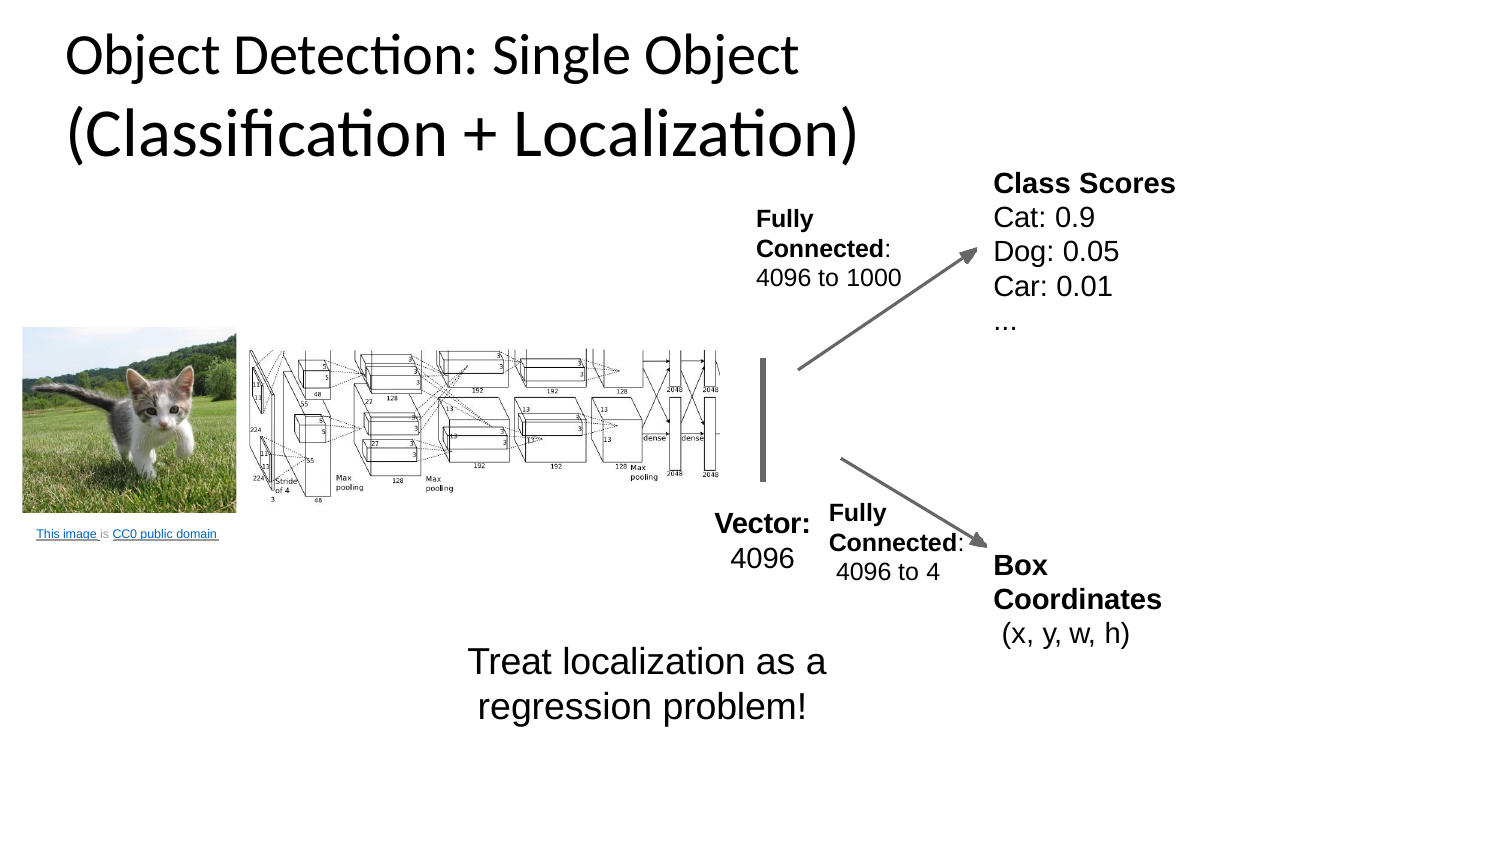

# Object Detection: Single Object
(Classification + Localization)
Class Scores
Cat: 0.9
Dog: 0.05
Car: 0.01
...
Fully  Connected:  4096 to 1000

Fully  Connected:  4096 to 4
Vector:
4096
This image is CC0 public domain

Box  Coordinates  (x, y, w, h)
Treat localization as a  regression problem!
May 14, 2019